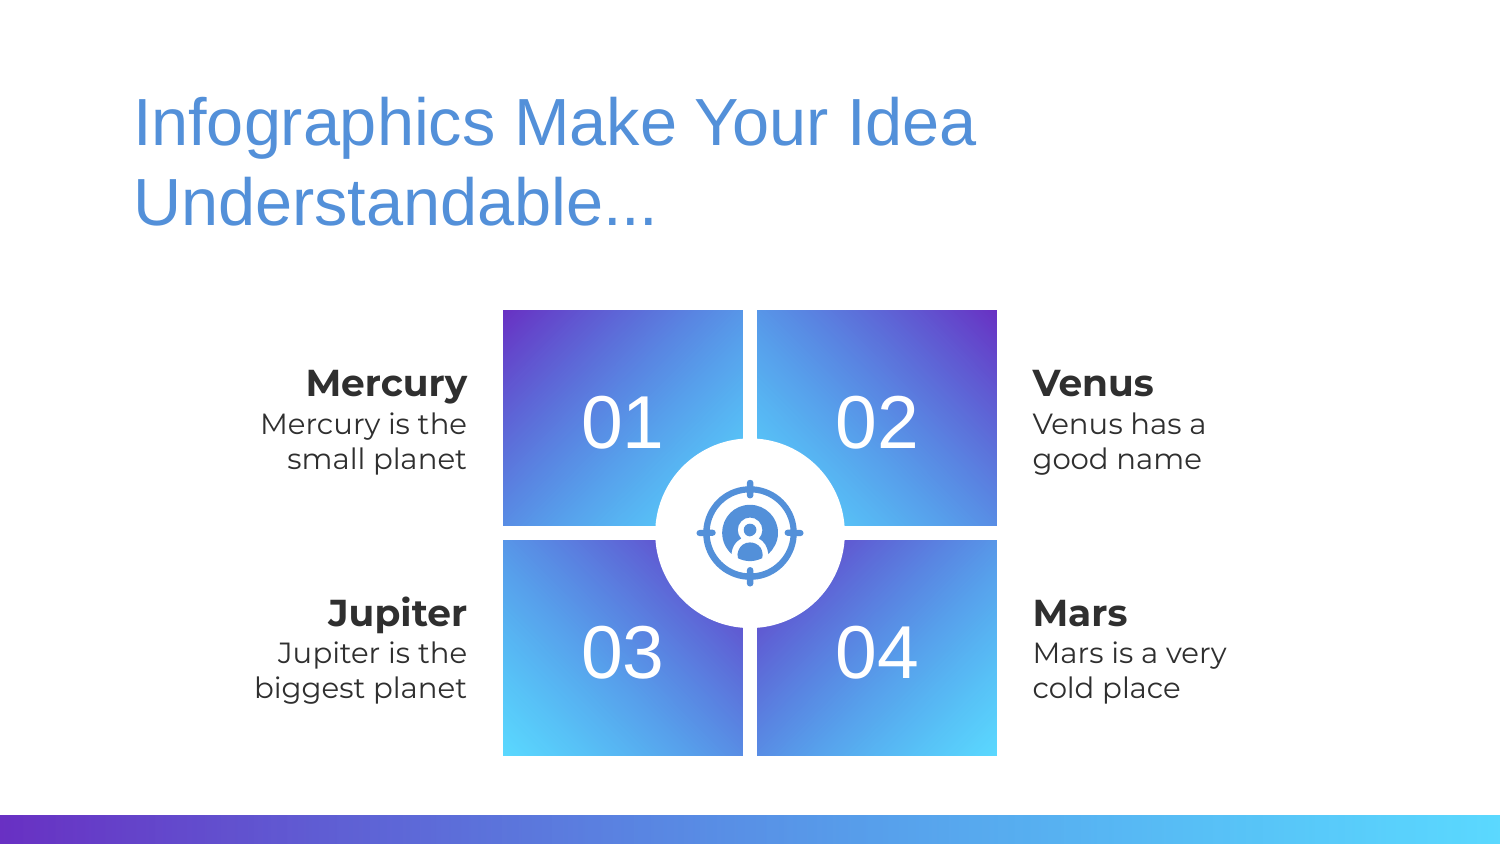

# Infographics Make Your Idea Understandable...

01
02
Mercury
Venus
Mercury is the small planet
Venus has a good name

03
04
Jupiter
Mars
Jupiter is the biggest planet
Mars is a very cold place